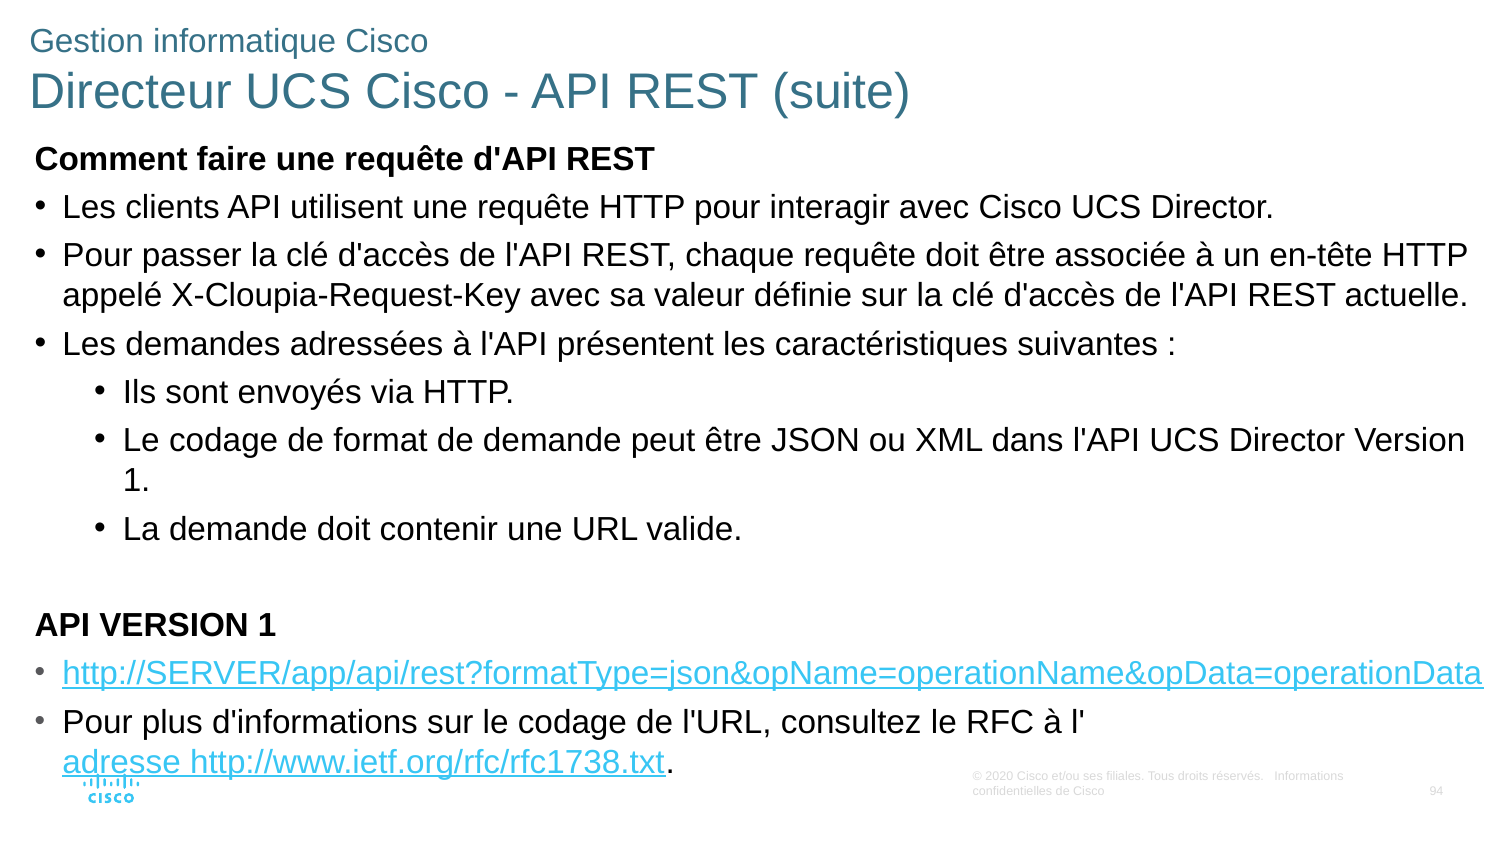

# Gestion informatique Cisco Directeur UCS Cisco - API REST (suite)
Comment faire une requête d'API REST
Les clients API utilisent une requête HTTP pour interagir avec Cisco UCS Director.
Pour passer la clé d'accès de l'API REST, chaque requête doit être associée à un en-tête HTTP appelé X-Cloupia-Request-Key avec sa valeur définie sur la clé d'accès de l'API REST actuelle.
Les demandes adressées à l'API présentent les caractéristiques suivantes :
Ils sont envoyés via HTTP.
Le codage de format de demande peut être JSON ou XML dans l'API UCS Director Version 1.
La demande doit contenir une URL valide.

API VERSION 1
http://SERVER/app/api/rest?formatType=json&opName=operationName&opData=operationData
Pour plus d'informations sur le codage de l'URL, consultez le RFC à l'adresse http://www.ietf.org/rfc/rfc1738.txt.